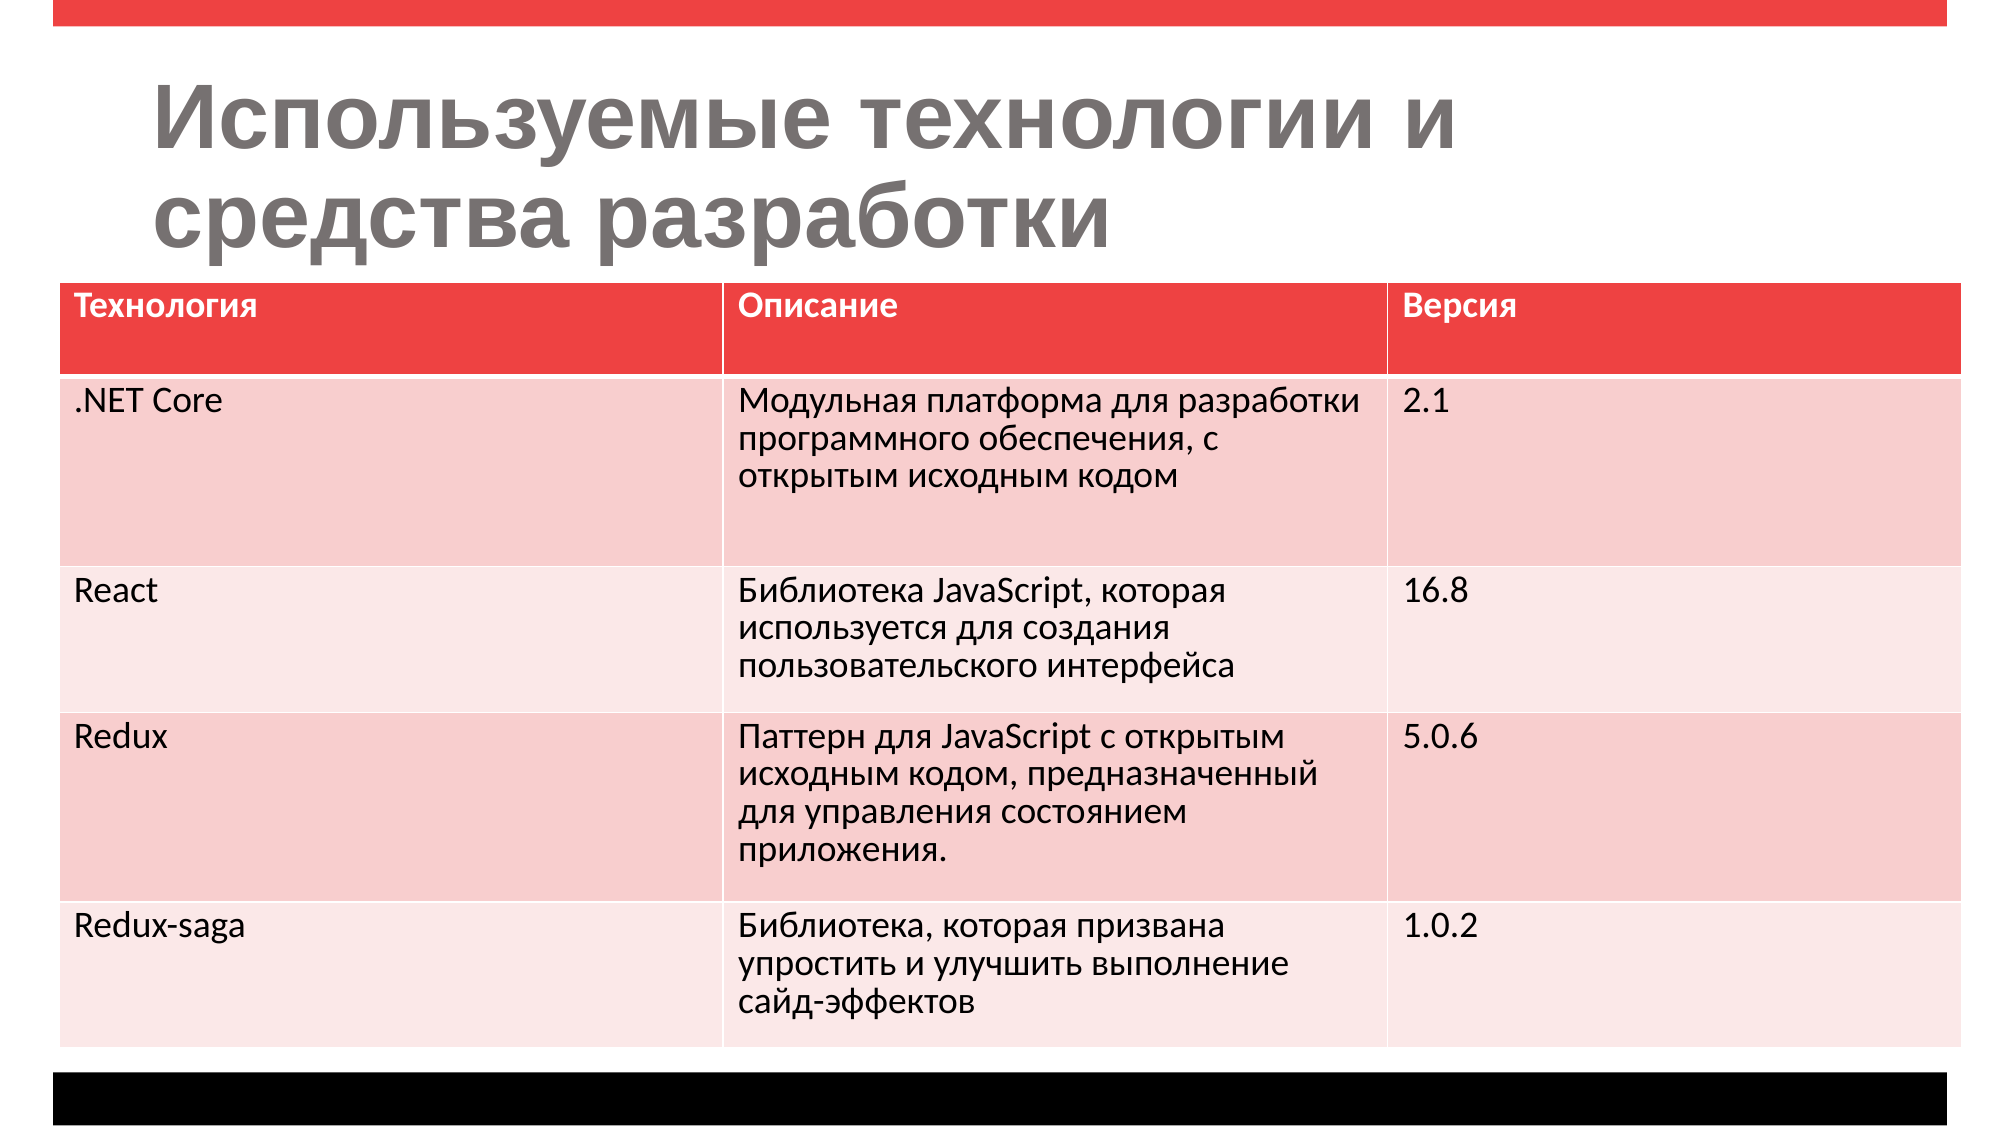

# Используемые технологии и средства разработки
| Технология | Описание | Версия |
| --- | --- | --- |
| .NET Core | Модульная платформа для разработки программного обеспечения, с открытым исходным кодом | 2.1 |
| React | Библиотека JavaScript, которая используется для создания пользовательского интерфейса | 16.8 |
| Redux | Паттерн для JavaScript с открытым исходным кодом, предназначенный для управления состоянием приложения. | 5.0.6 |
| Redux-saga | Библиотека, которая призвана упростить и улучшить выполнение сайд-эффектов | 1.0.2 |